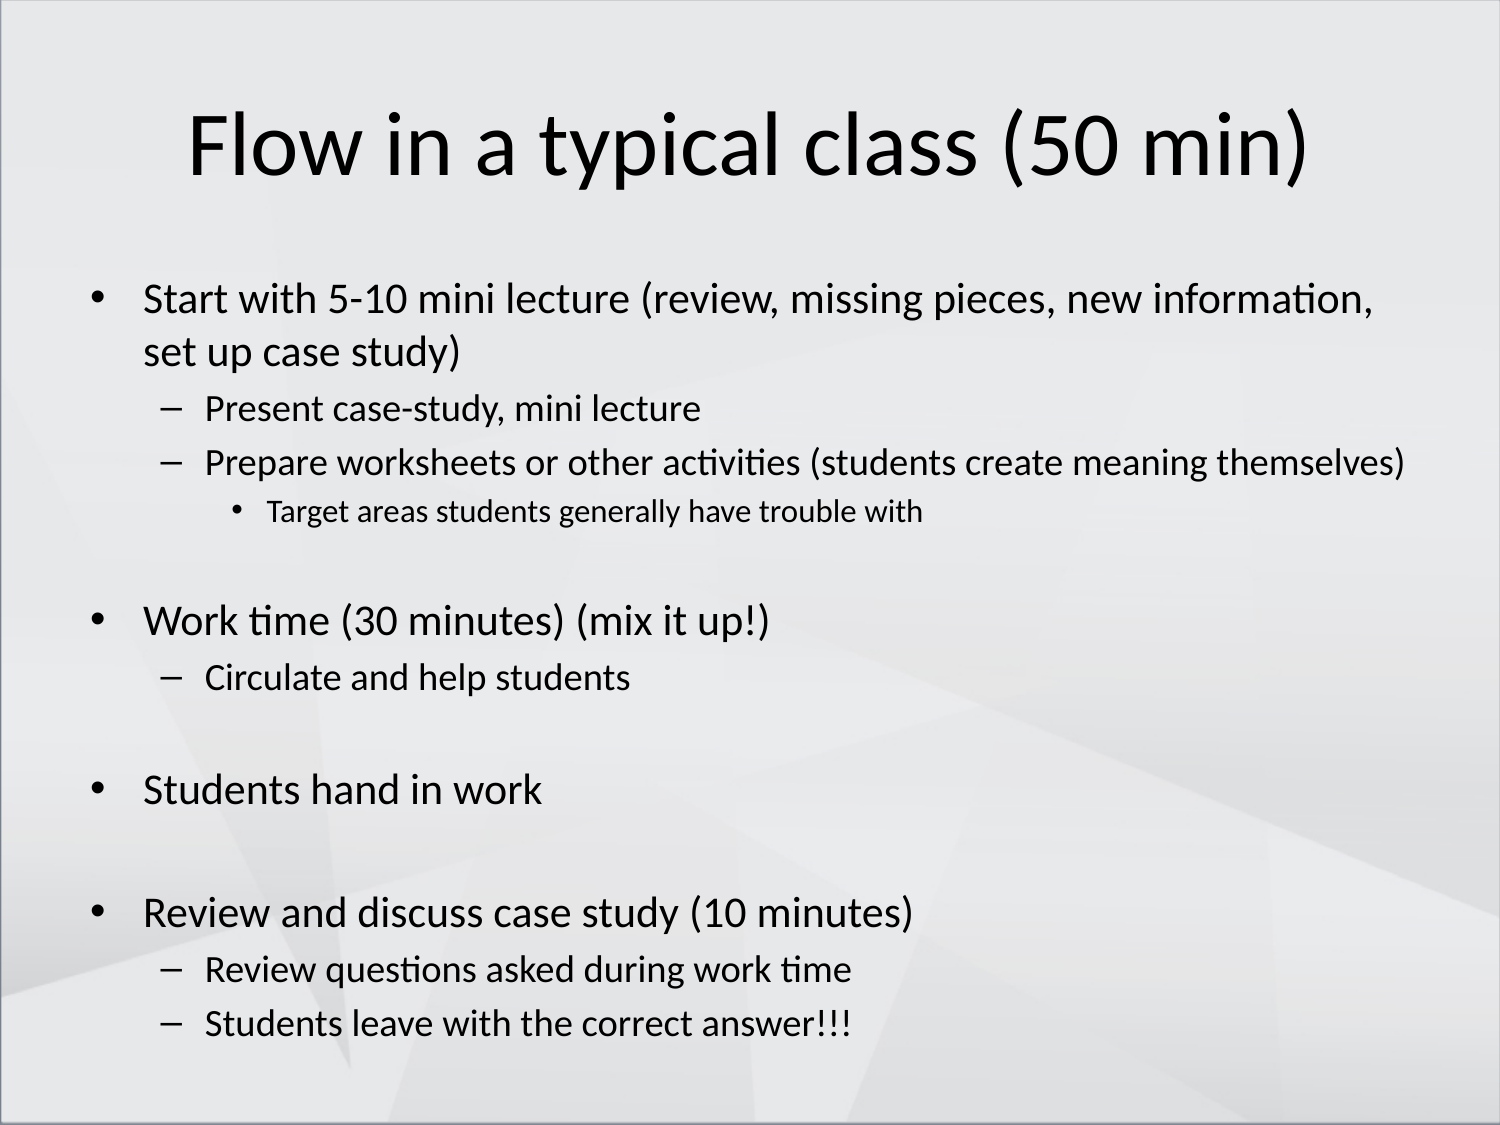

# Flow in a typical class (50 min)
Start with 5-10 mini lecture (review, missing pieces, new information, set up case study)
Present case-study, mini lecture
Prepare worksheets or other activities (students create meaning themselves)
Target areas students generally have trouble with

Work time (30 minutes) (mix it up!)
Circulate and help students

Students hand in work

Review and discuss case study (10 minutes)
Review questions asked during work time
Students leave with the correct answer!!!